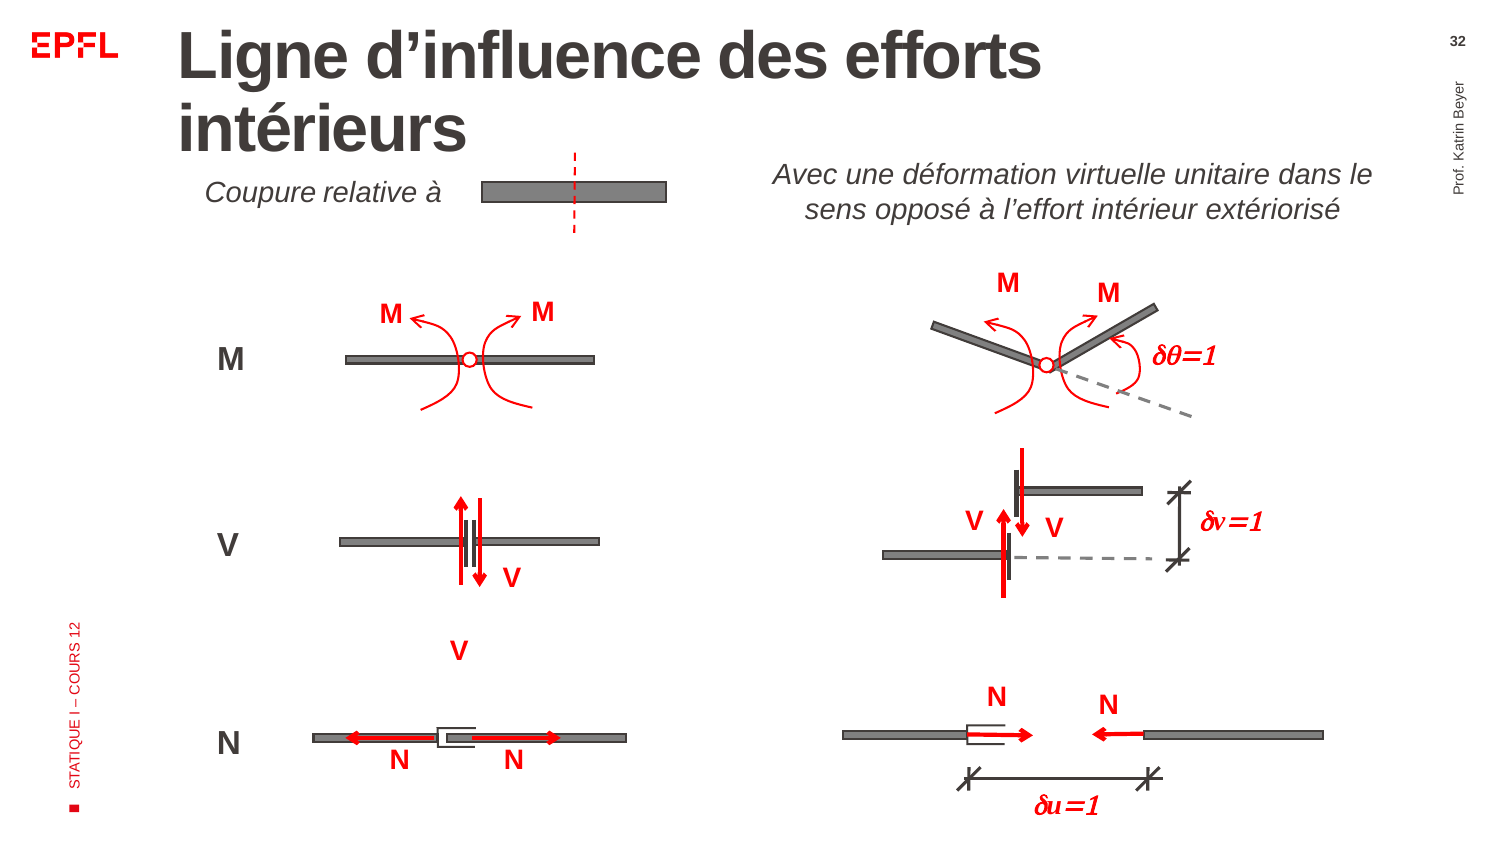

# Ligne d’influence des efforts intérieurs
32
Avec une déformation virtuelle unitaire dans le sens opposé à l’effort intérieur extériorisé

Coupure relative à
M
M

δθ=1

M
M

Prof. Katrin Beyer
M

V
δv=1
V

STATIQUE I – COURS 12

V
V
V
N
N

δu=1
N

N

N